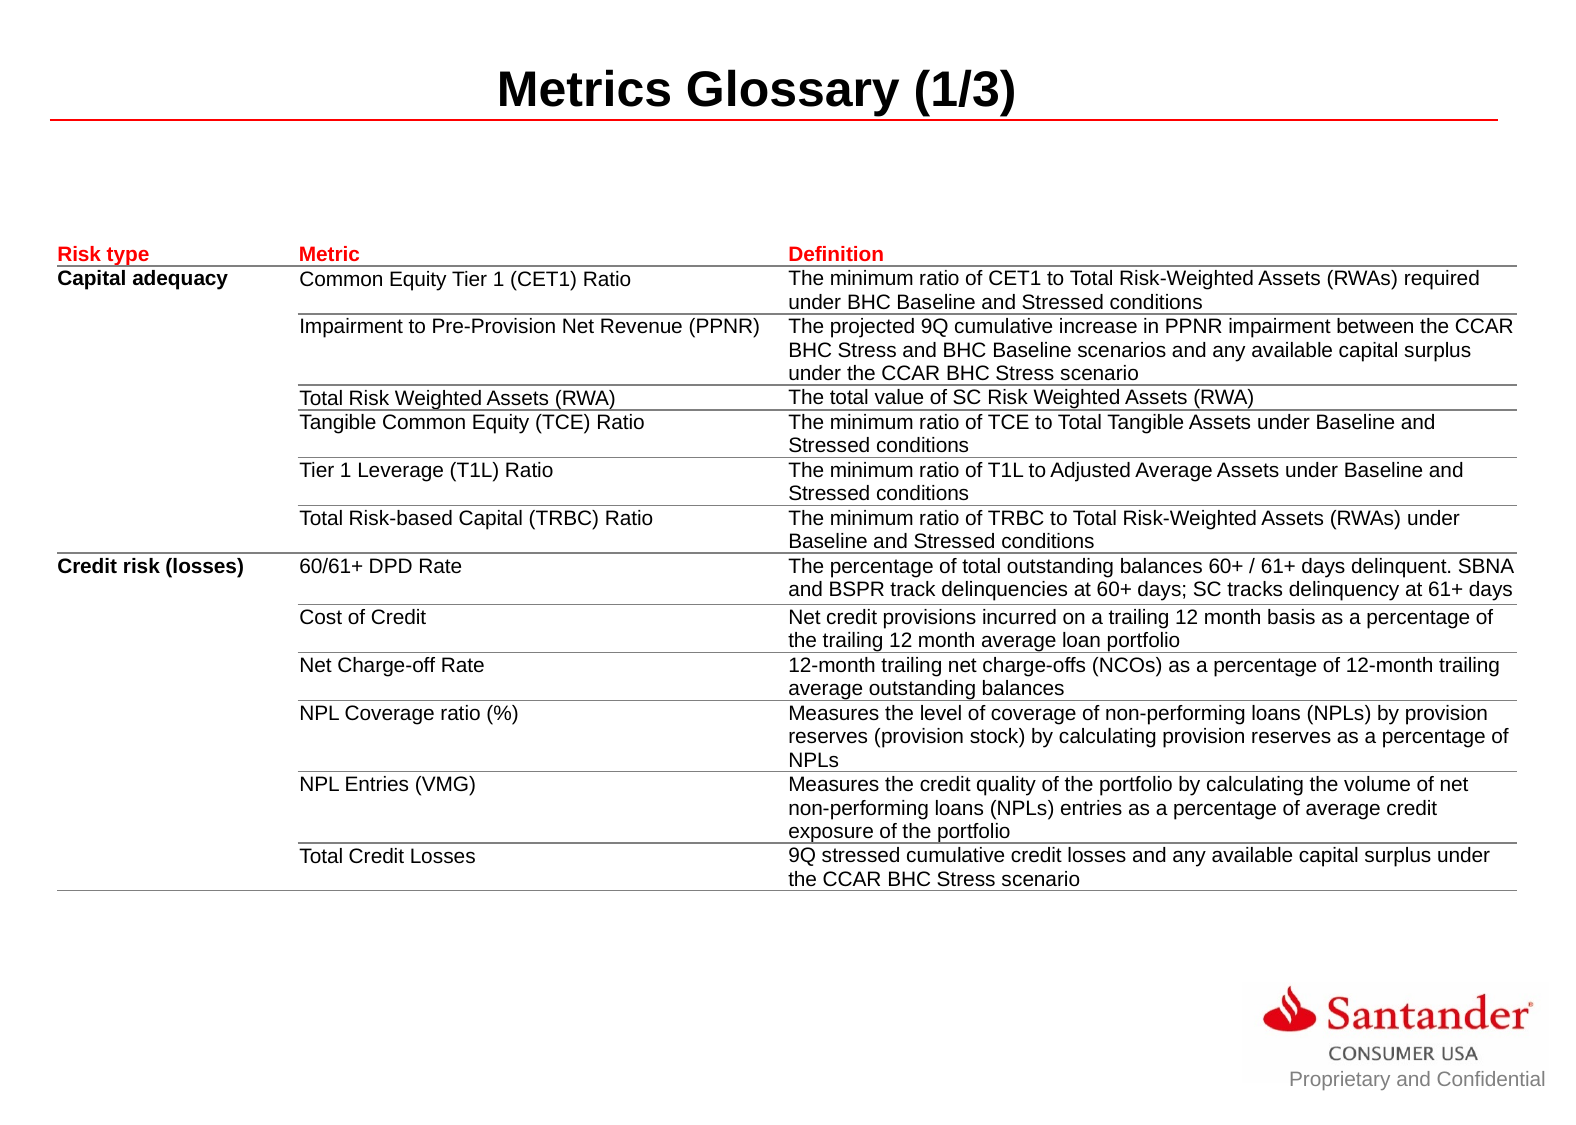

Metrics Glossary (1/3)
| Risk type | Metric | Definition |
| --- | --- | --- |
| Capital adequacy | Common Equity Tier 1 (CET1) Ratio | The minimum ratio of CET1 to Total Risk-Weighted Assets (RWAs) required under BHC Baseline and Stressed conditions |
|  | Impairment to Pre-Provision Net Revenue (PPNR) | The projected 9Q cumulative increase in PPNR impairment between the CCAR BHC Stress and BHC Baseline scenarios and any available capital surplus under the CCAR BHC Stress scenario |
|  | Total Risk Weighted Assets (RWA) | The total value of SC Risk Weighted Assets (RWA) |
|  | Tangible Common Equity (TCE) Ratio | The minimum ratio of TCE to Total Tangible Assets under Baseline and Stressed conditions |
|  | Tier 1 Leverage (T1L) Ratio | The minimum ratio of T1L to Adjusted Average Assets under Baseline and Stressed conditions |
|  | Total Risk-based Capital (TRBC) Ratio | The minimum ratio of TRBC to Total Risk-Weighted Assets (RWAs) under Baseline and Stressed conditions |
| Credit risk (losses) | 60/61+ DPD Rate | The percentage of total outstanding balances 60+ / 61+ days delinquent. SBNA and BSPR track delinquencies at 60+ days; SC tracks delinquency at 61+ days |
|  | Cost of Credit | Net credit provisions incurred on a trailing 12 month basis as a percentage of the trailing 12 month average loan portfolio |
|  | Net Charge-off Rate | 12-month trailing net charge-offs (NCOs) as a percentage of 12-month trailing average outstanding balances |
|  | NPL Coverage ratio (%) | Measures the level of coverage of non-performing loans (NPLs) by provision reserves (provision stock) by calculating provision reserves as a percentage of NPLs |
|  | NPL Entries (VMG) | Measures the credit quality of the portfolio by calculating the volume of net non-performing loans (NPLs) entries as a percentage of average credit exposure of the portfolio |
|  | Total Credit Losses | 9Q stressed cumulative credit losses and any available capital surplus under the CCAR BHC Stress scenario |
Proprietary and Confidential